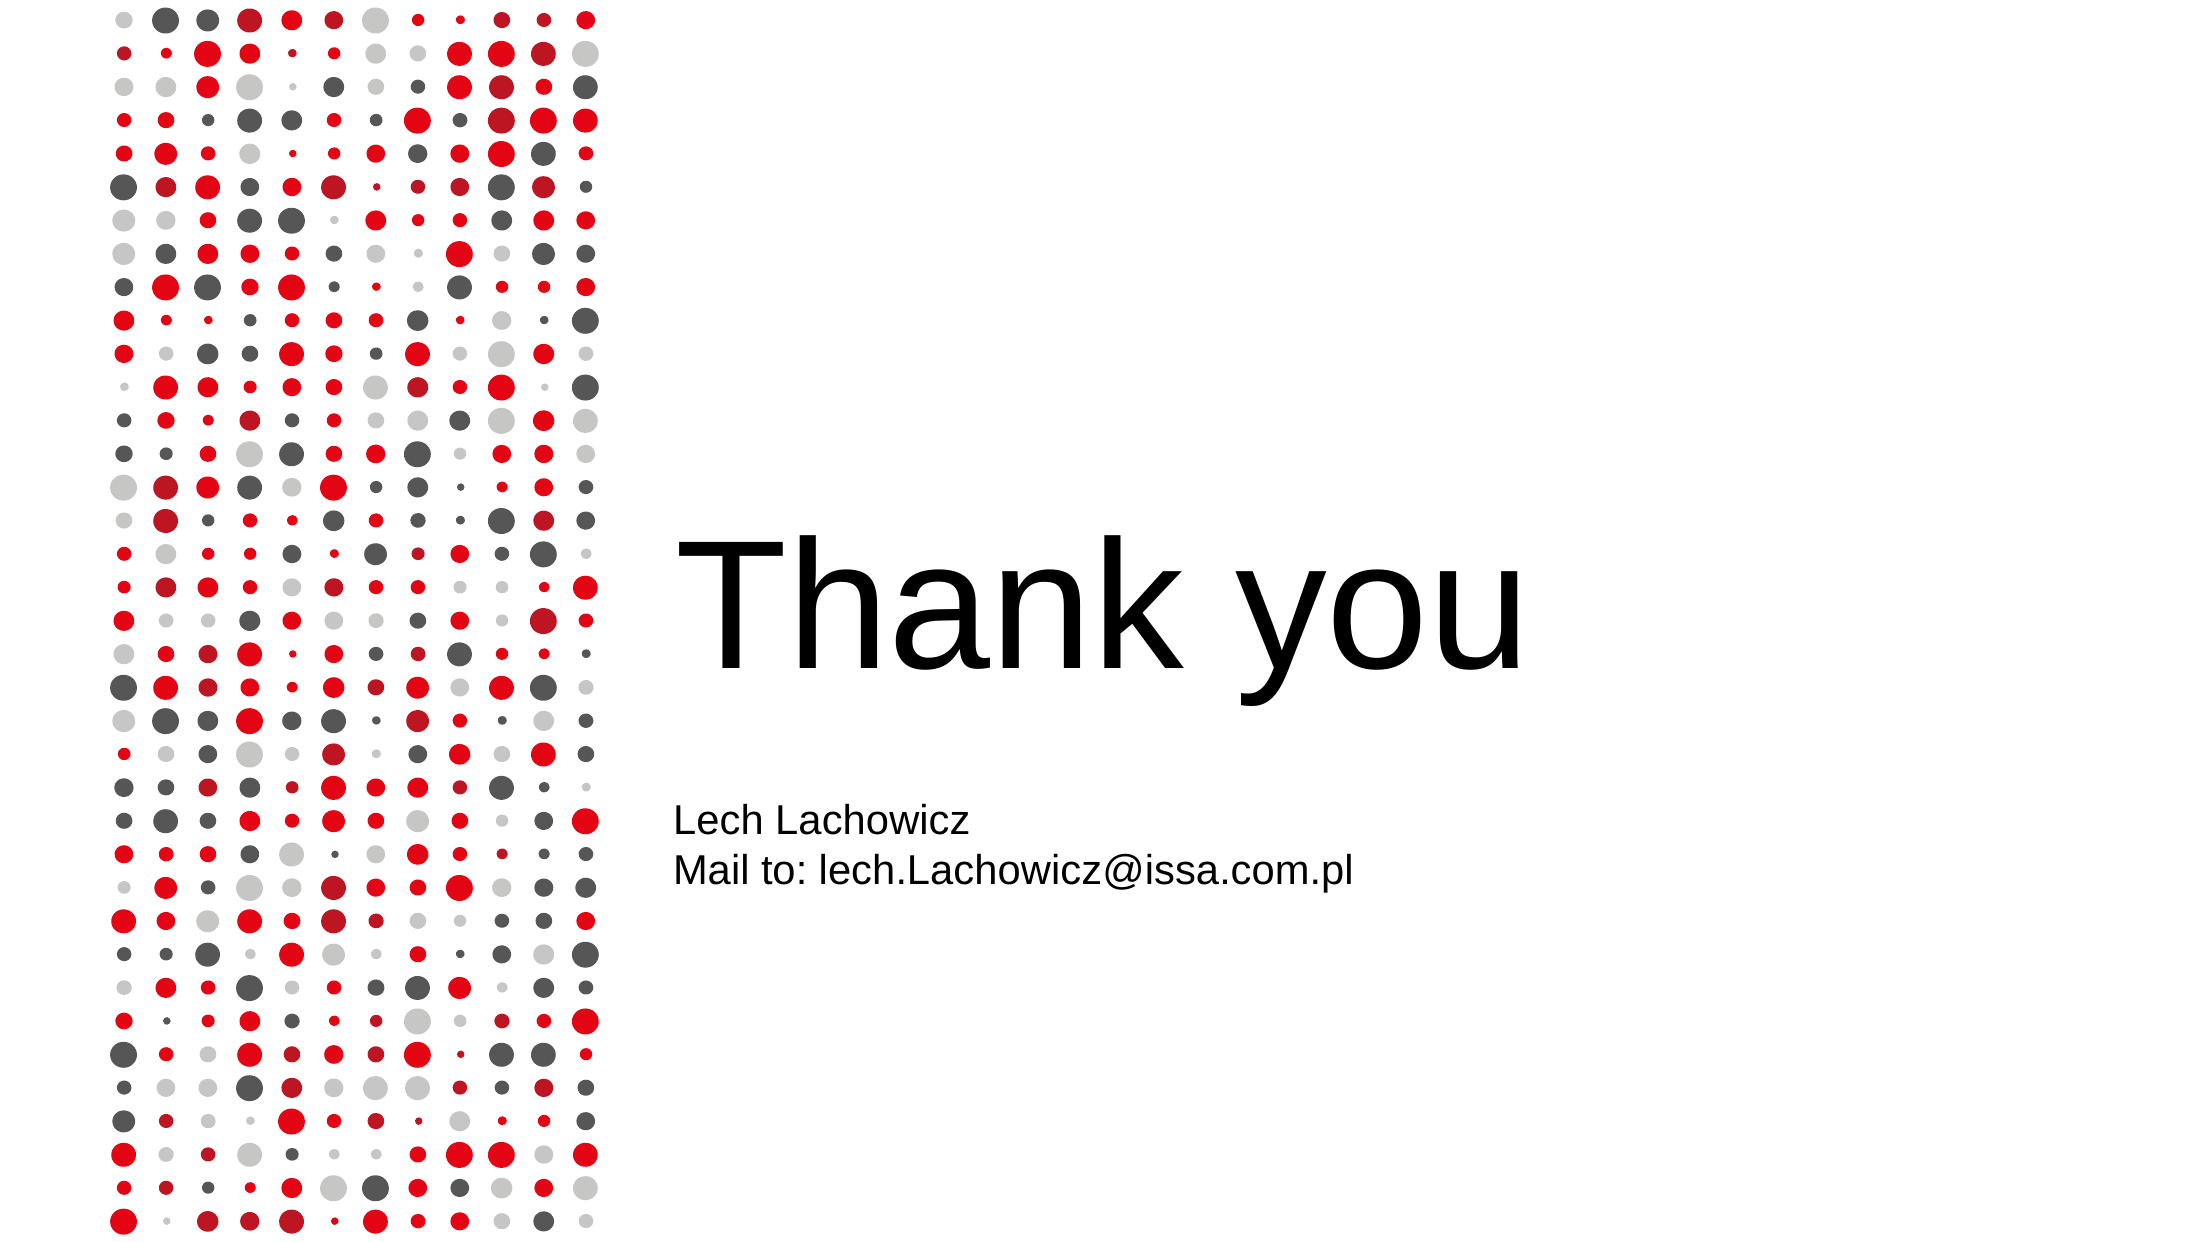

Thank you
Lech Lachowicz
Mail to: lech.Lachowicz@issa.com.pl